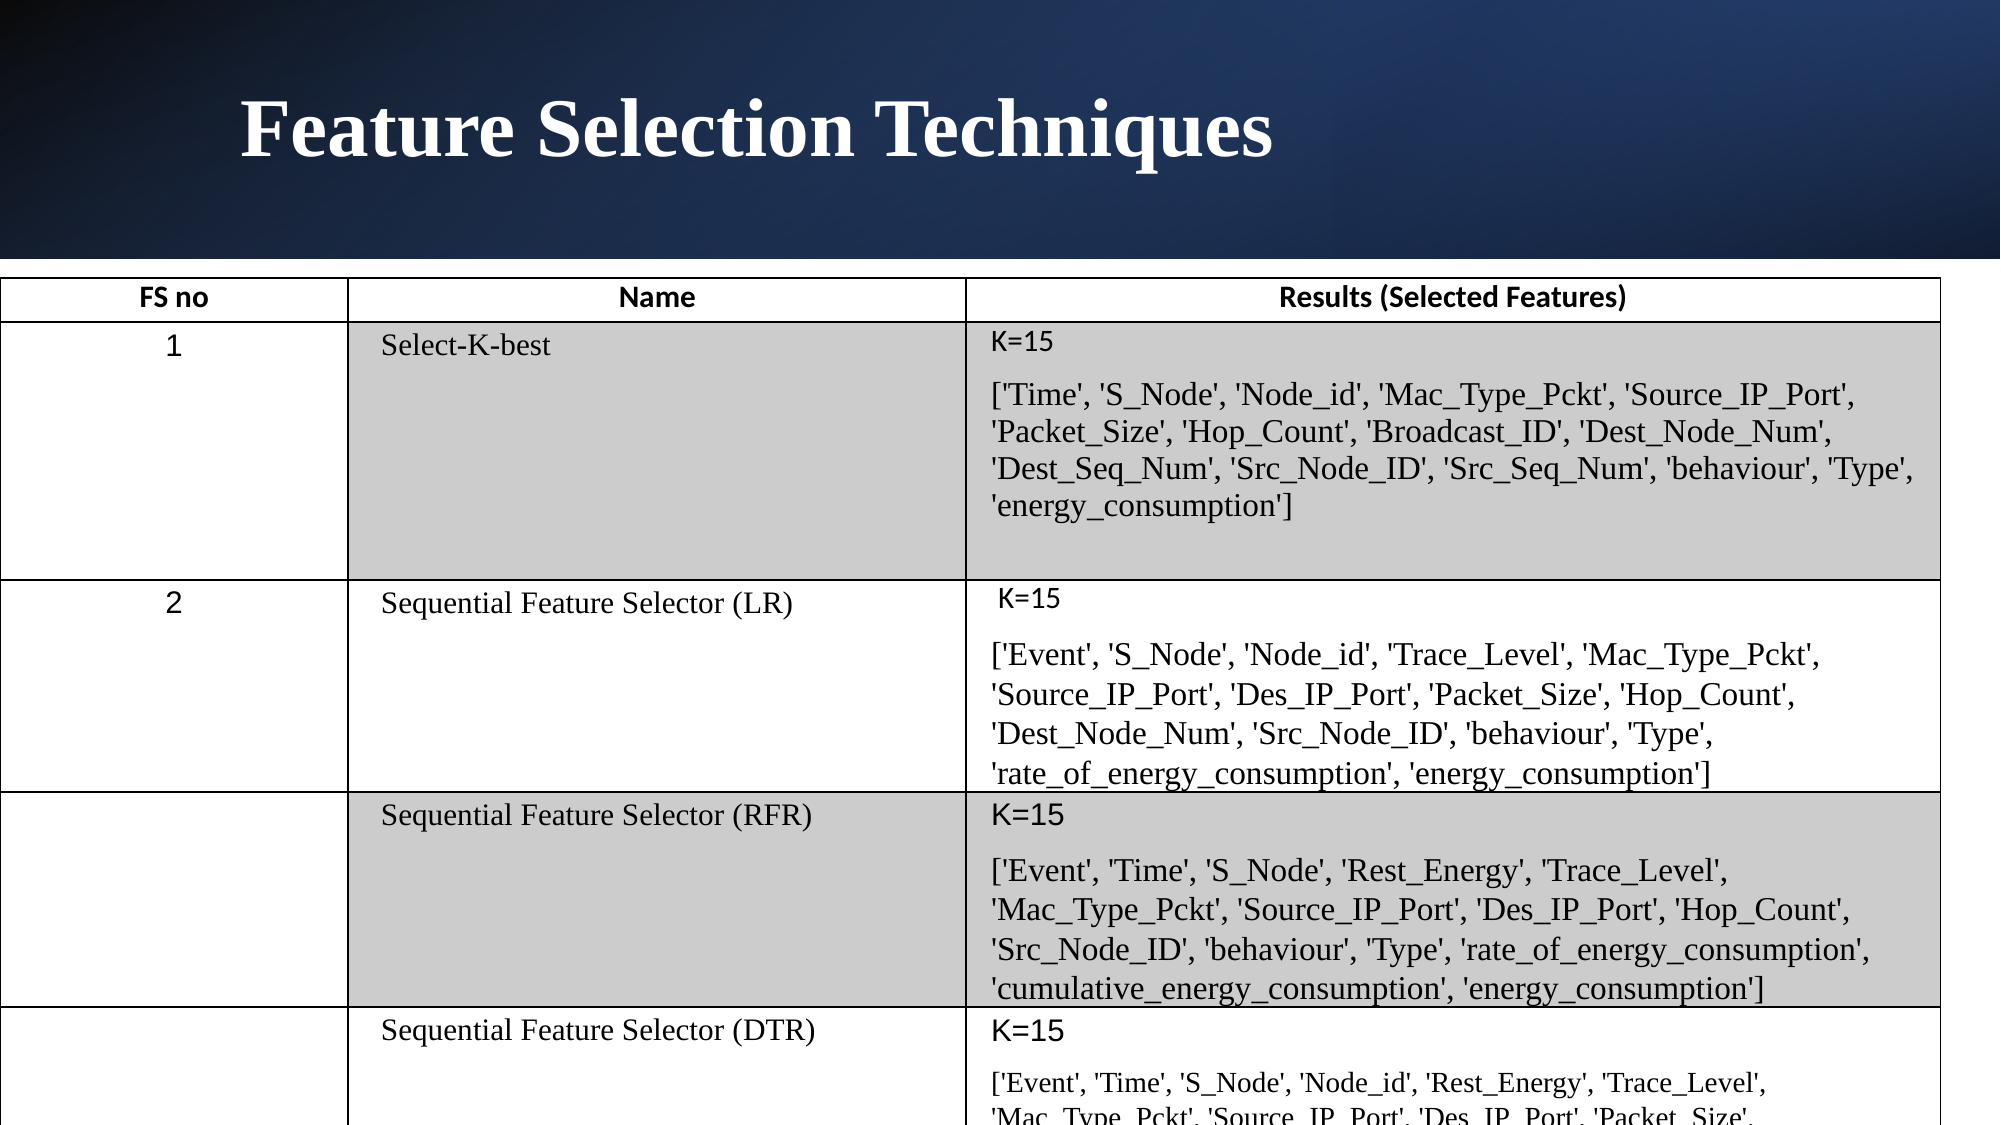

# Feature Selection Techniques
| FS no | Name | Results (Selected Features) |
| --- | --- | --- |
| 1 | Select-K-best | K=15  ['Time', 'S\_Node', 'Node\_id', 'Mac\_Type\_Pckt', 'Source\_IP\_Port', 'Packet\_Size', 'Hop\_Count', 'Broadcast\_ID', 'Dest\_Node\_Num', 'Dest\_Seq\_Num', 'Src\_Node\_ID', 'Src\_Seq\_Num', 'behaviour', 'Type', 'energy\_consumption'] |
| 2 | Sequential Feature Selector (LR) | K=15 ['Event', 'S\_Node', 'Node\_id', 'Trace\_Level', 'Mac\_Type\_Pckt', 'Source\_IP\_Port', 'Des\_IP\_Port', 'Packet\_Size', 'Hop\_Count', 'Dest\_Node\_Num', 'Src\_Node\_ID', 'behaviour', 'Type', 'rate\_of\_energy\_consumption', 'energy\_consumption'] |
|  | Sequential Feature Selector (RFR) | K=15 ['Event', 'Time', 'S\_Node', 'Rest\_Energy', 'Trace\_Level', 'Mac\_Type\_Pckt', 'Source\_IP\_Port', 'Des\_IP\_Port', 'Hop\_Count', 'Src\_Node\_ID', 'behaviour', 'Type', 'rate\_of\_energy\_consumption', 'cumulative\_energy\_consumption', 'energy\_consumption'] |
|  | Sequential Feature Selector (DTR) | K=15 ['Event', 'Time', 'S\_Node', 'Node\_id', 'Rest\_Energy', 'Trace\_Level', 'Mac\_Type\_Pckt', 'Source\_IP\_Port', 'Des\_IP\_Port', 'Packet\_Size', 'Hop\_Count', 'Dest\_Node\_Num', 'Src\_Node\_ID', 'behaviour', 'Type'] |